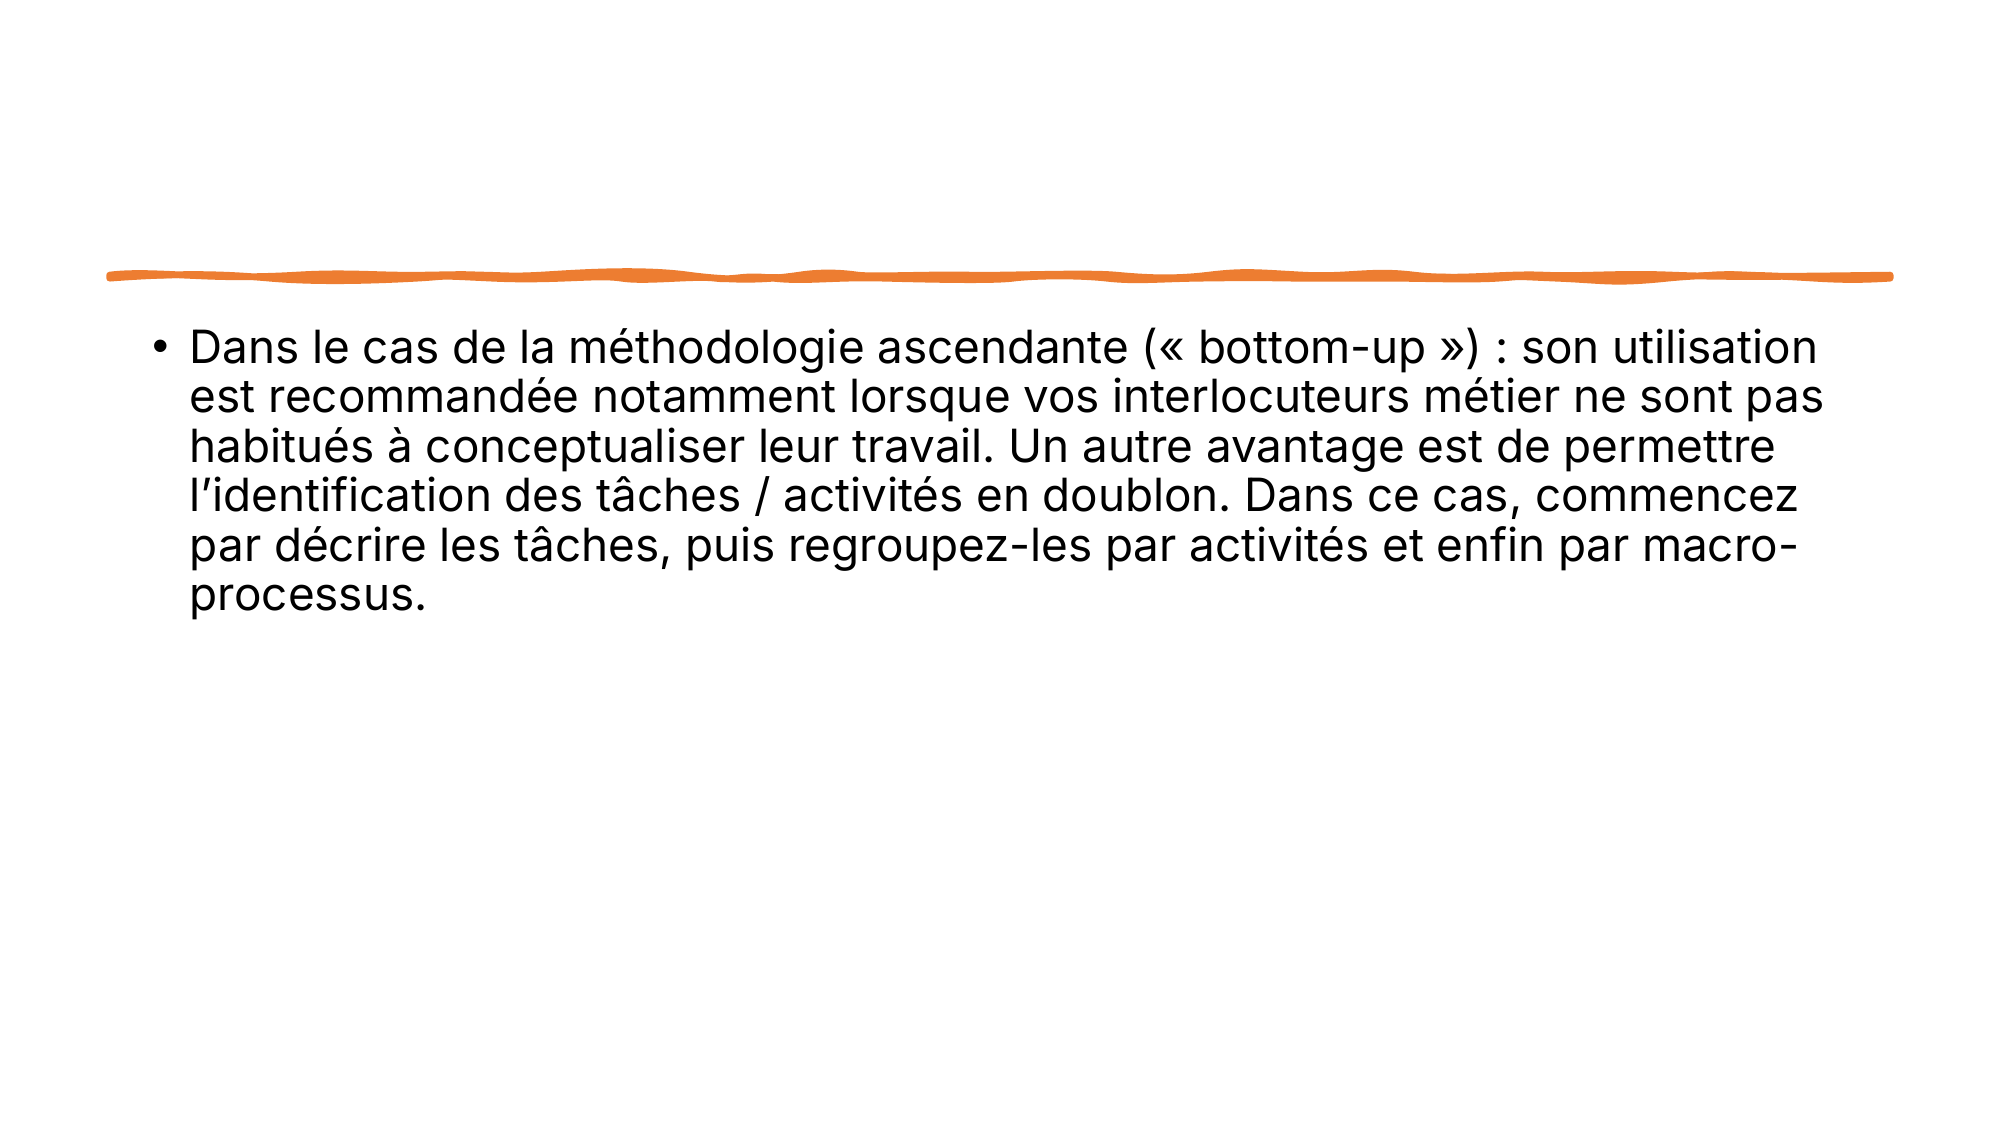

#

Dans le cas de la méthodologie ascendante (« bottom-up ») : son utilisation est recommandée notamment lorsque vos interlocuteurs métier ne sont pas habitués à conceptualiser leur travail. Un autre avantage est de permettre l’identification des tâches / activités en doublon. Dans ce cas, commencez par décrire les tâches, puis regroupez-les par activités et enfin par macro-processus.